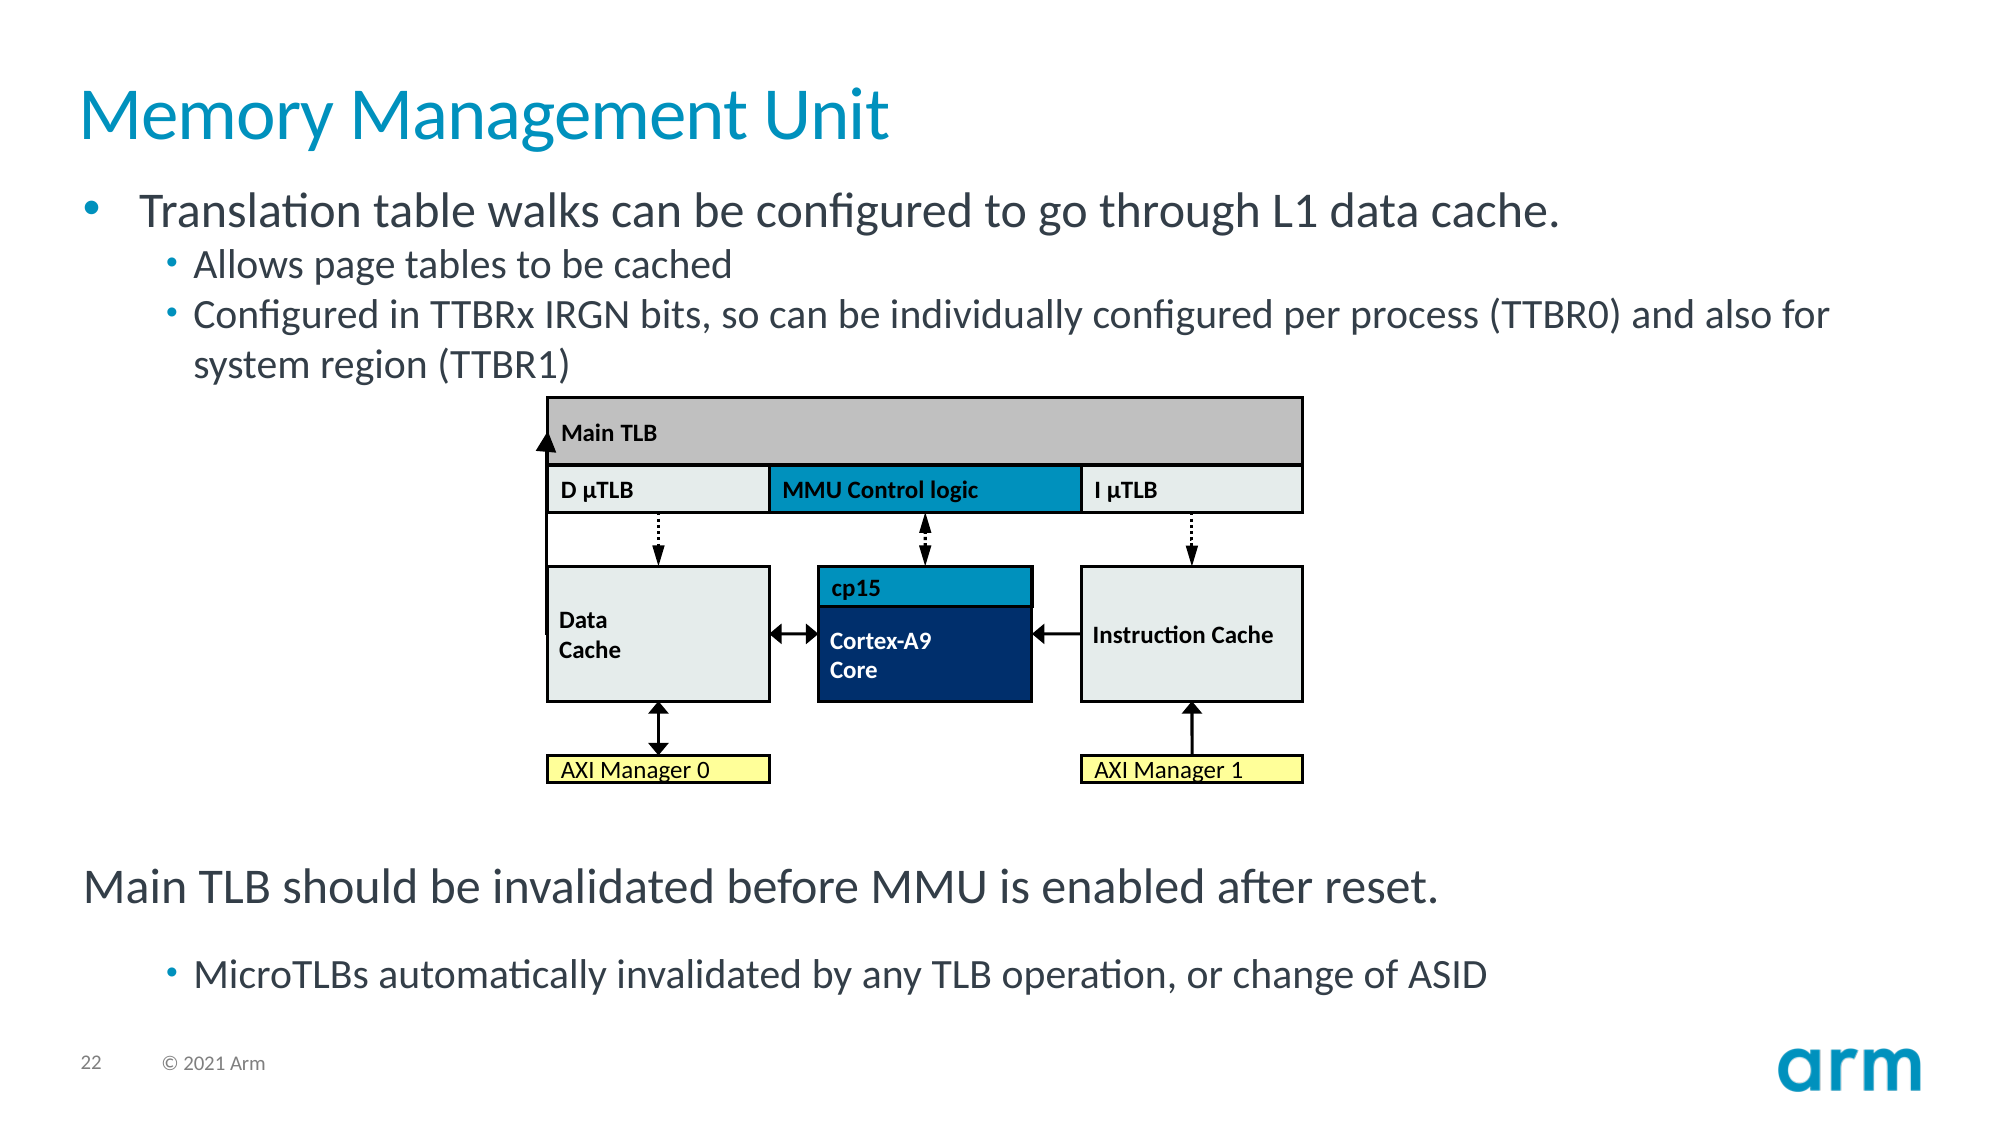

# Memory Management Unit
Translation table walks can be configured to go through L1 data cache.
Allows page tables to be cached
Configured in TTBRx IRGN bits, so can be individually configured per process (TTBR0) and also for system region (TTBR1)

Main TLB should be invalidated before MMU is enabled after reset.
MicroTLBs automatically invalidated by any TLB operation, or change of ASID
Main TLB
D µTLB
MMU Control logic
I µTLB

Data
Cache
cp15
Instruction Cache
Cortex-A9
Core

AXI Manager 0
AXI Manager 1